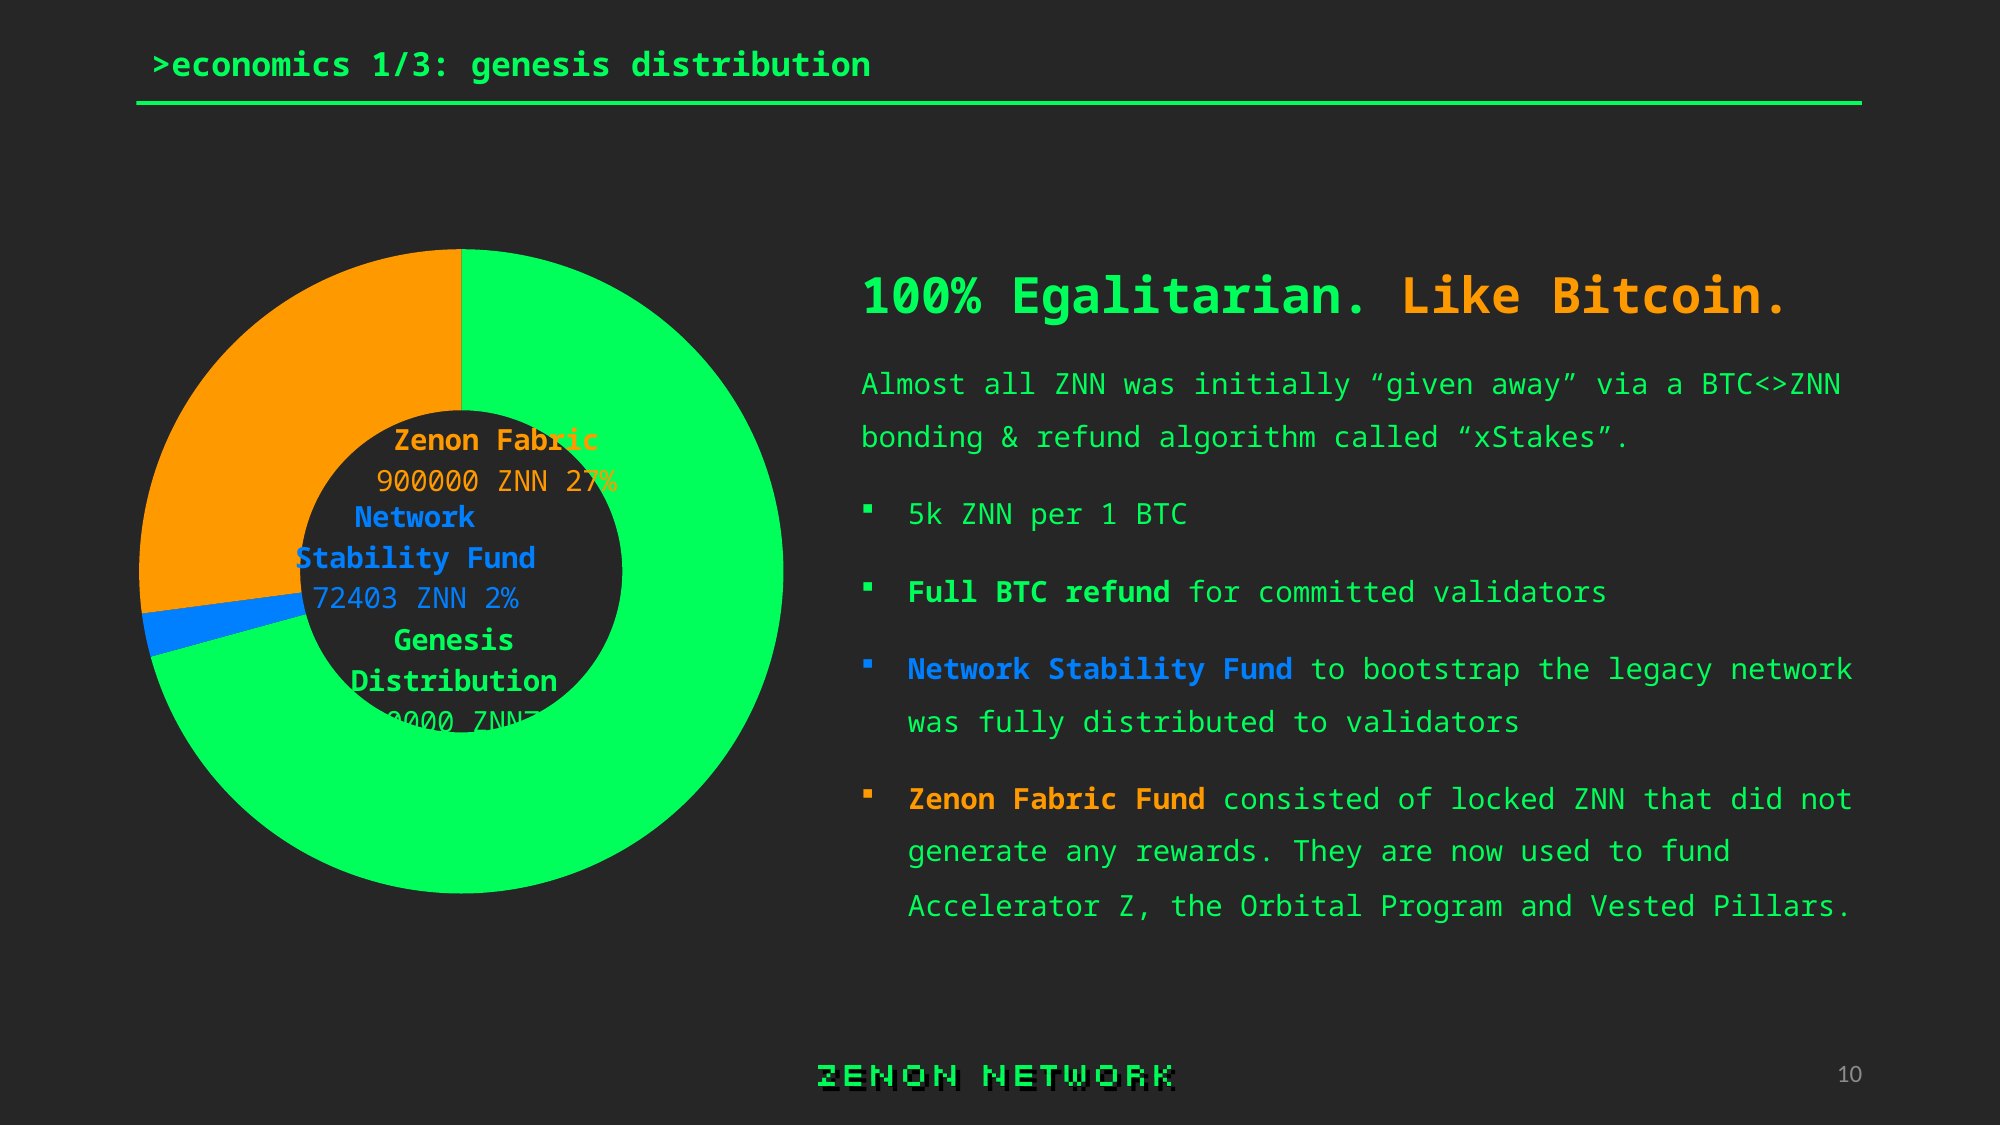

>economics 1/3: genesis distribution
100% Egalitarian. Like Bitcoin.
Almost all ZNN was initially “given away” via a BTC<>ZNN bonding & refund algorithm called “xStakes”.
5k ZNN per 1 BTC
Full BTC refund for committed validators
Network Stability Fund to bootstrap the legacy network was fully distributed to validators
Zenon Fabric Fund consisted of locked ZNN that did not generate any rewards. They are now used to fund Accelerator Z, the Orbital Program and Vested Pillars.

### Chart

| Category | ZNN |
|---|---|
| Genesis Distribution | 2350000.0 |
| Network Stability Fund | 72403.0 |
| Zenon Fabric | 900000.0 |
10